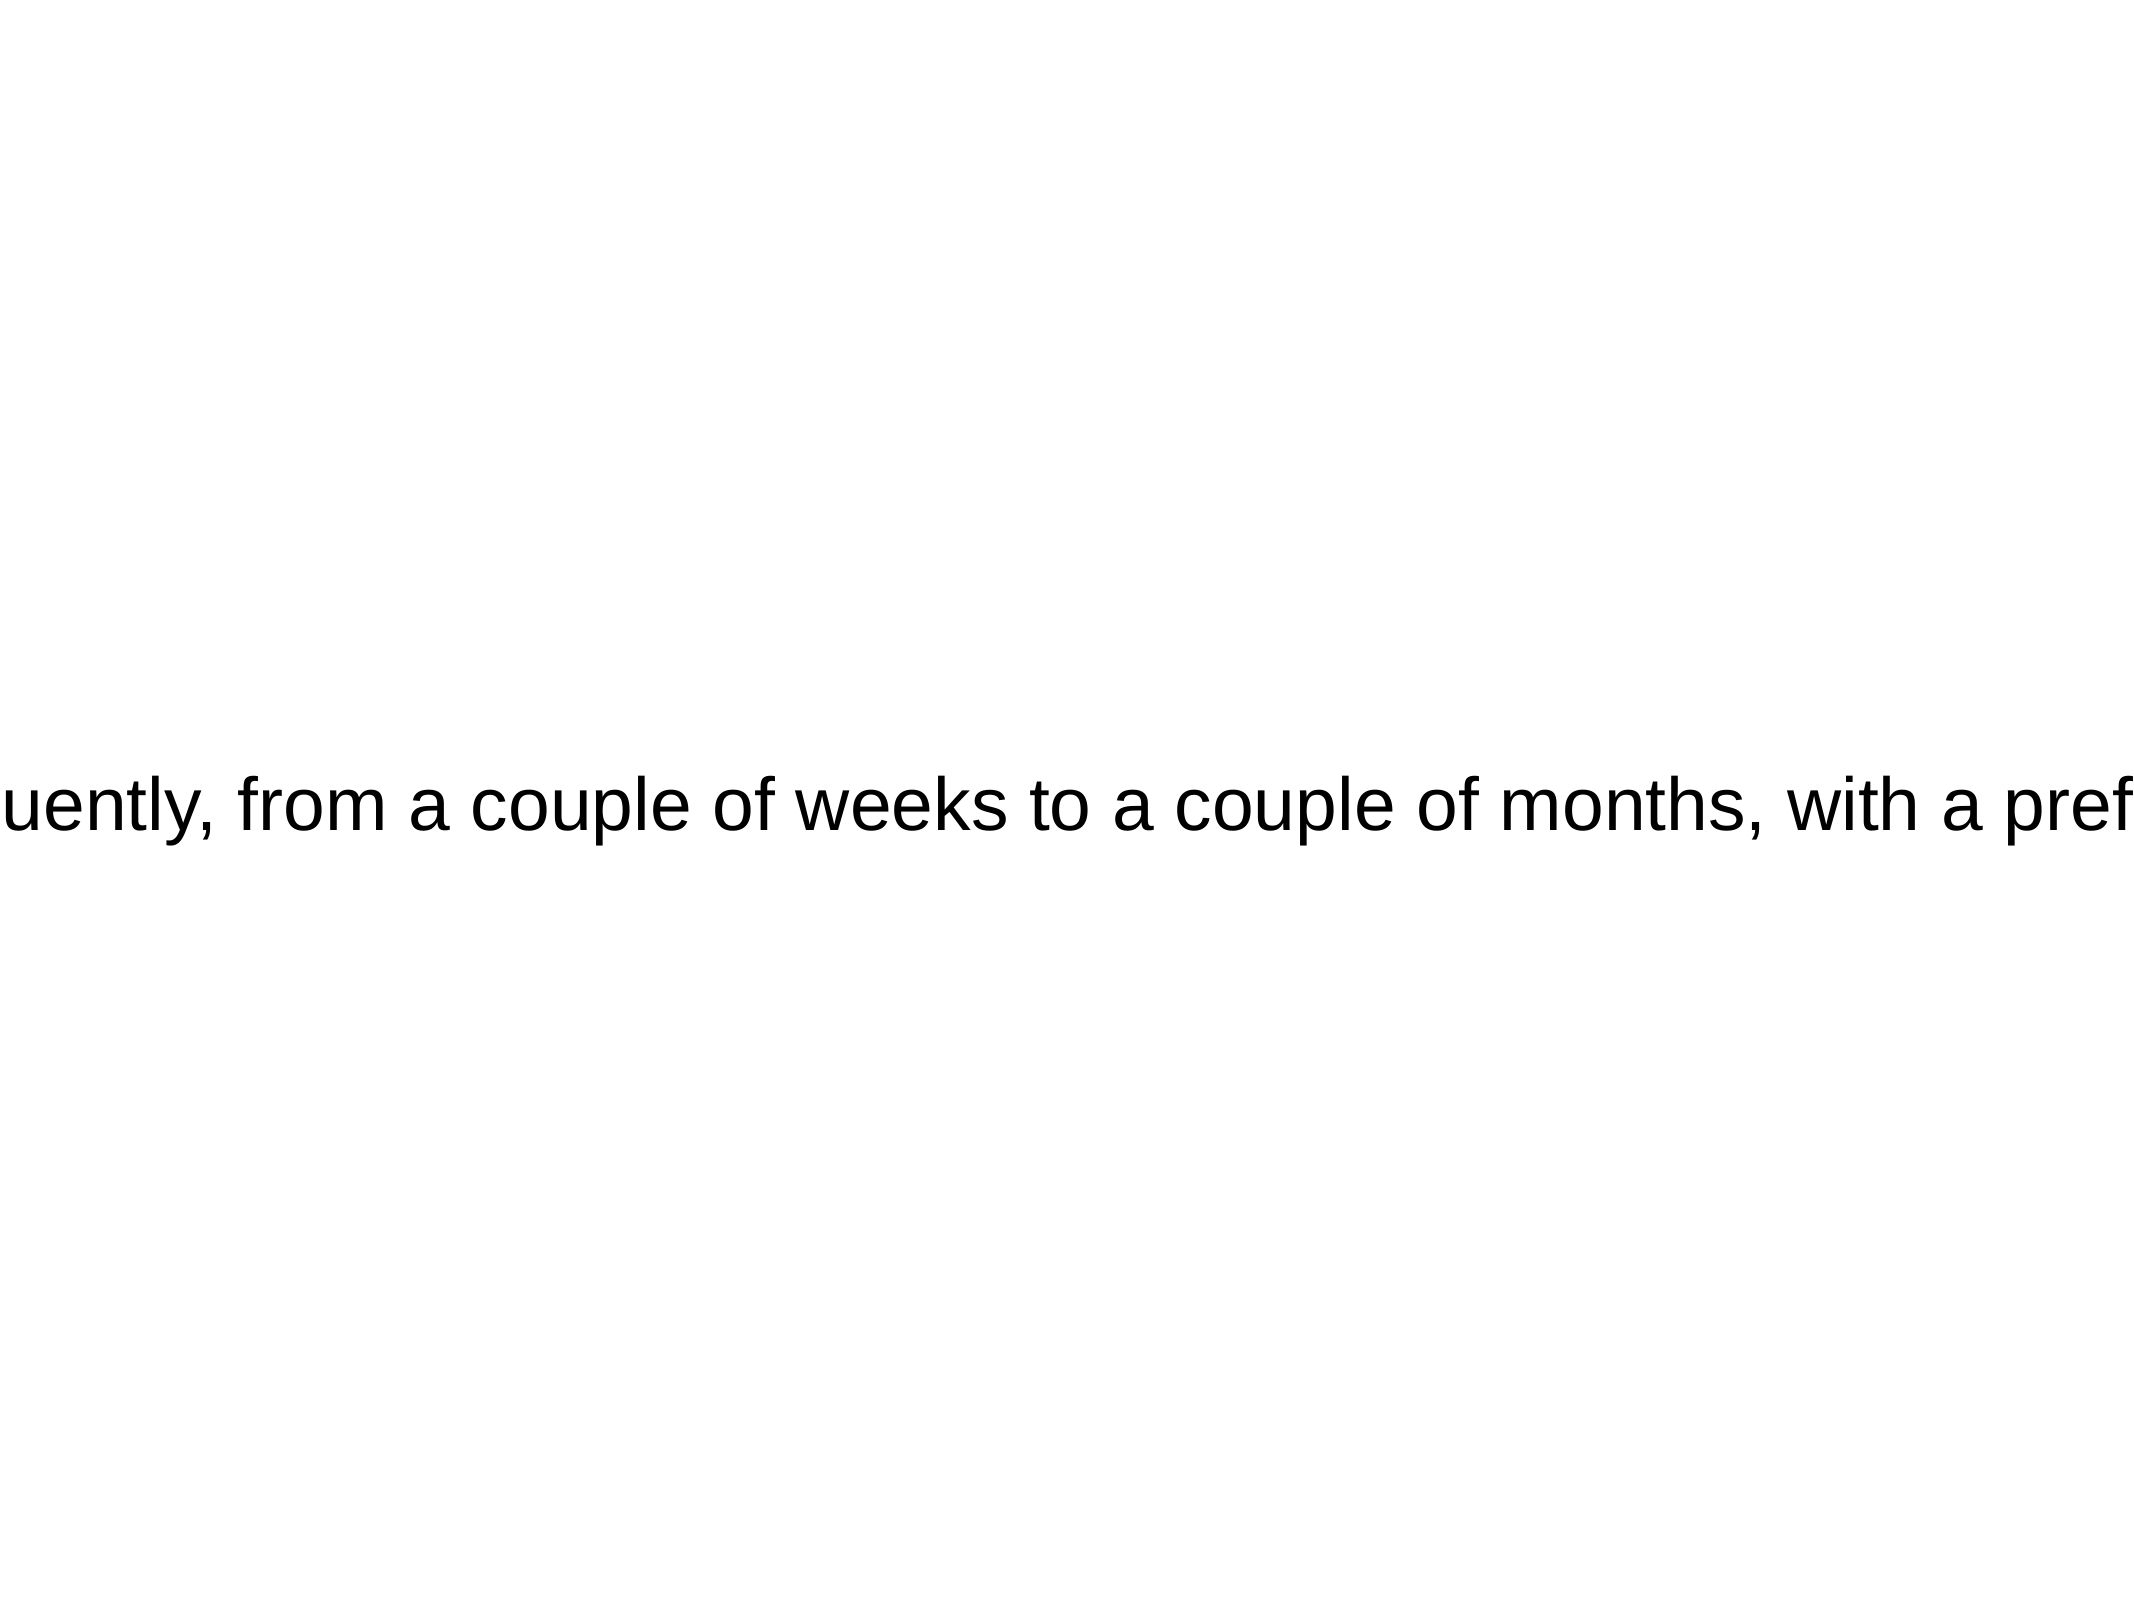

3) Deliver working software frequently, from a couple of weeks to a couple of months, with a preference to the shorter timescale.